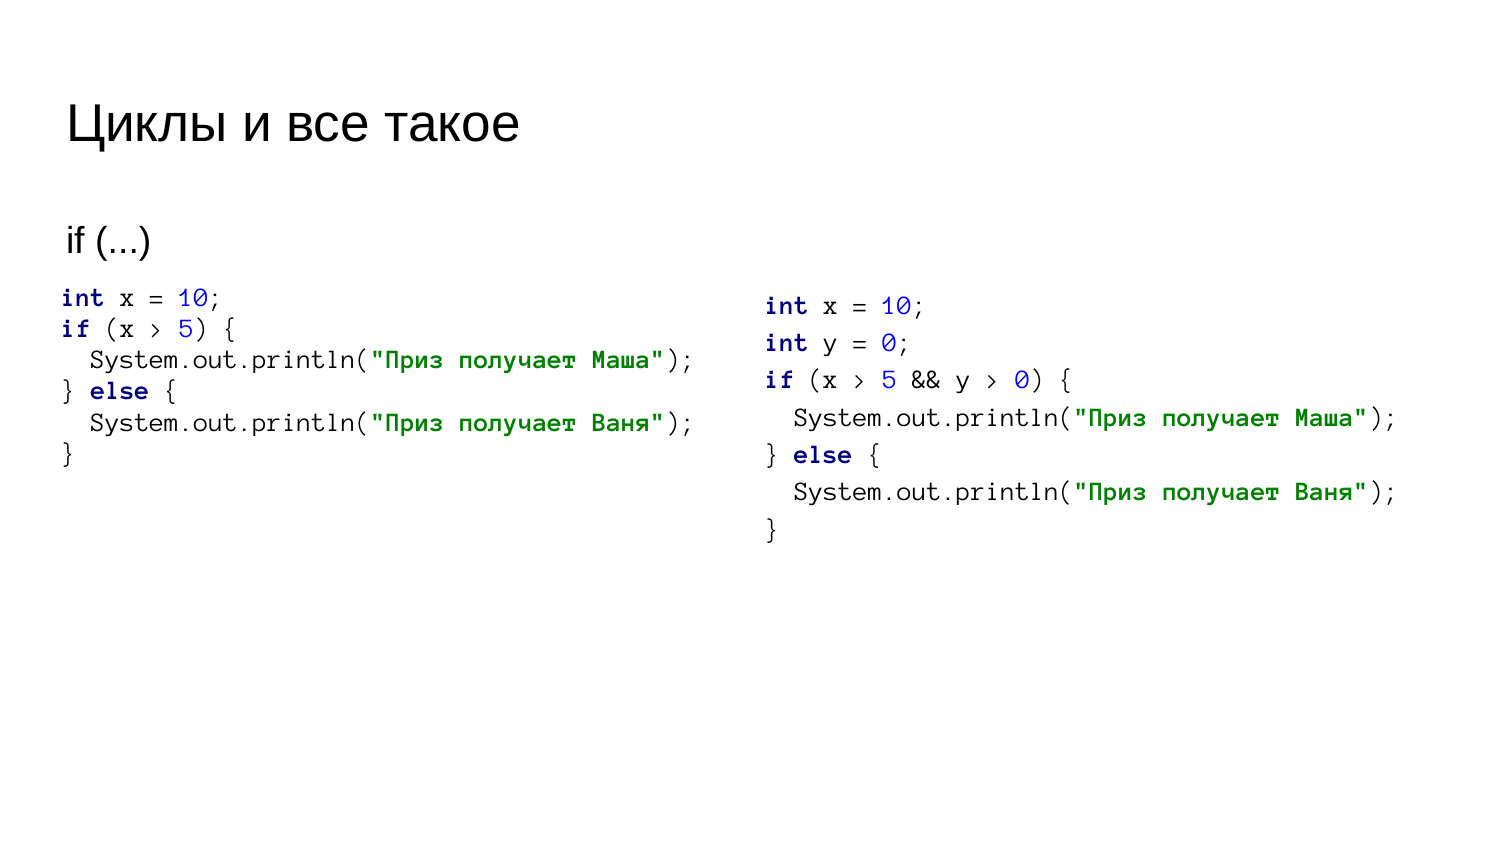

# Циклы и все такое
if (...)
int x = 10;
int y = 0;
if (x > 5 && y > 0) {
  System.out.println("Приз получает Маша");
} else {
  System.out.println("Приз получает Ваня");
}
| int x = 10; if (x > 5) { System.out.println("Приз получает Маша"); } else { System.out.println("Приз получает Ваня"); } |
| --- |